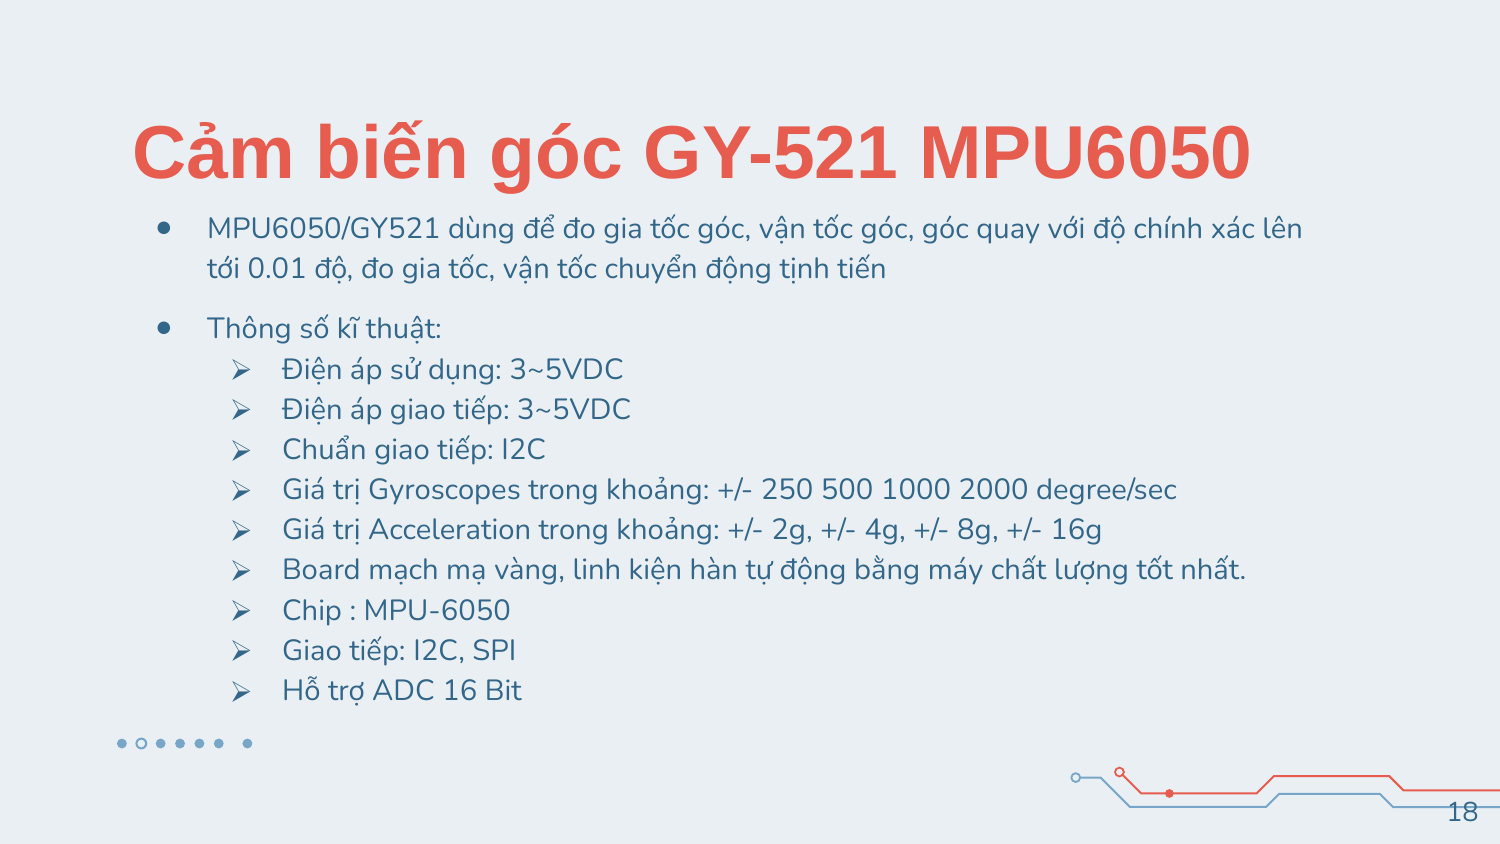

# Cảm biến góc GY-521 MPU6050
MPU6050/GY521 dùng để đo gia tốc góc, vận tốc góc, góc quay với độ chính xác lên tới 0.01 độ, đo gia tốc, vận tốc chuyển động tịnh tiến
Thông số kĩ thuật:
Điện áp sử dụng: 3~5VDC
Điện áp giao tiếp: 3~5VDC
Chuẩn giao tiếp: I2C
Giá trị Gyroscopes trong khoảng: +/- 250 500 1000 2000 degree/sec
Giá trị Acceleration trong khoảng: +/- 2g, +/- 4g, +/- 8g, +/- 16g
Board mạch mạ vàng, linh kiện hàn tự động bằng máy chất lượng tốt nhất.
Chip : MPU-6050
Giao tiếp: I2C, SPI
Hỗ trợ ADC 16 Bit
18